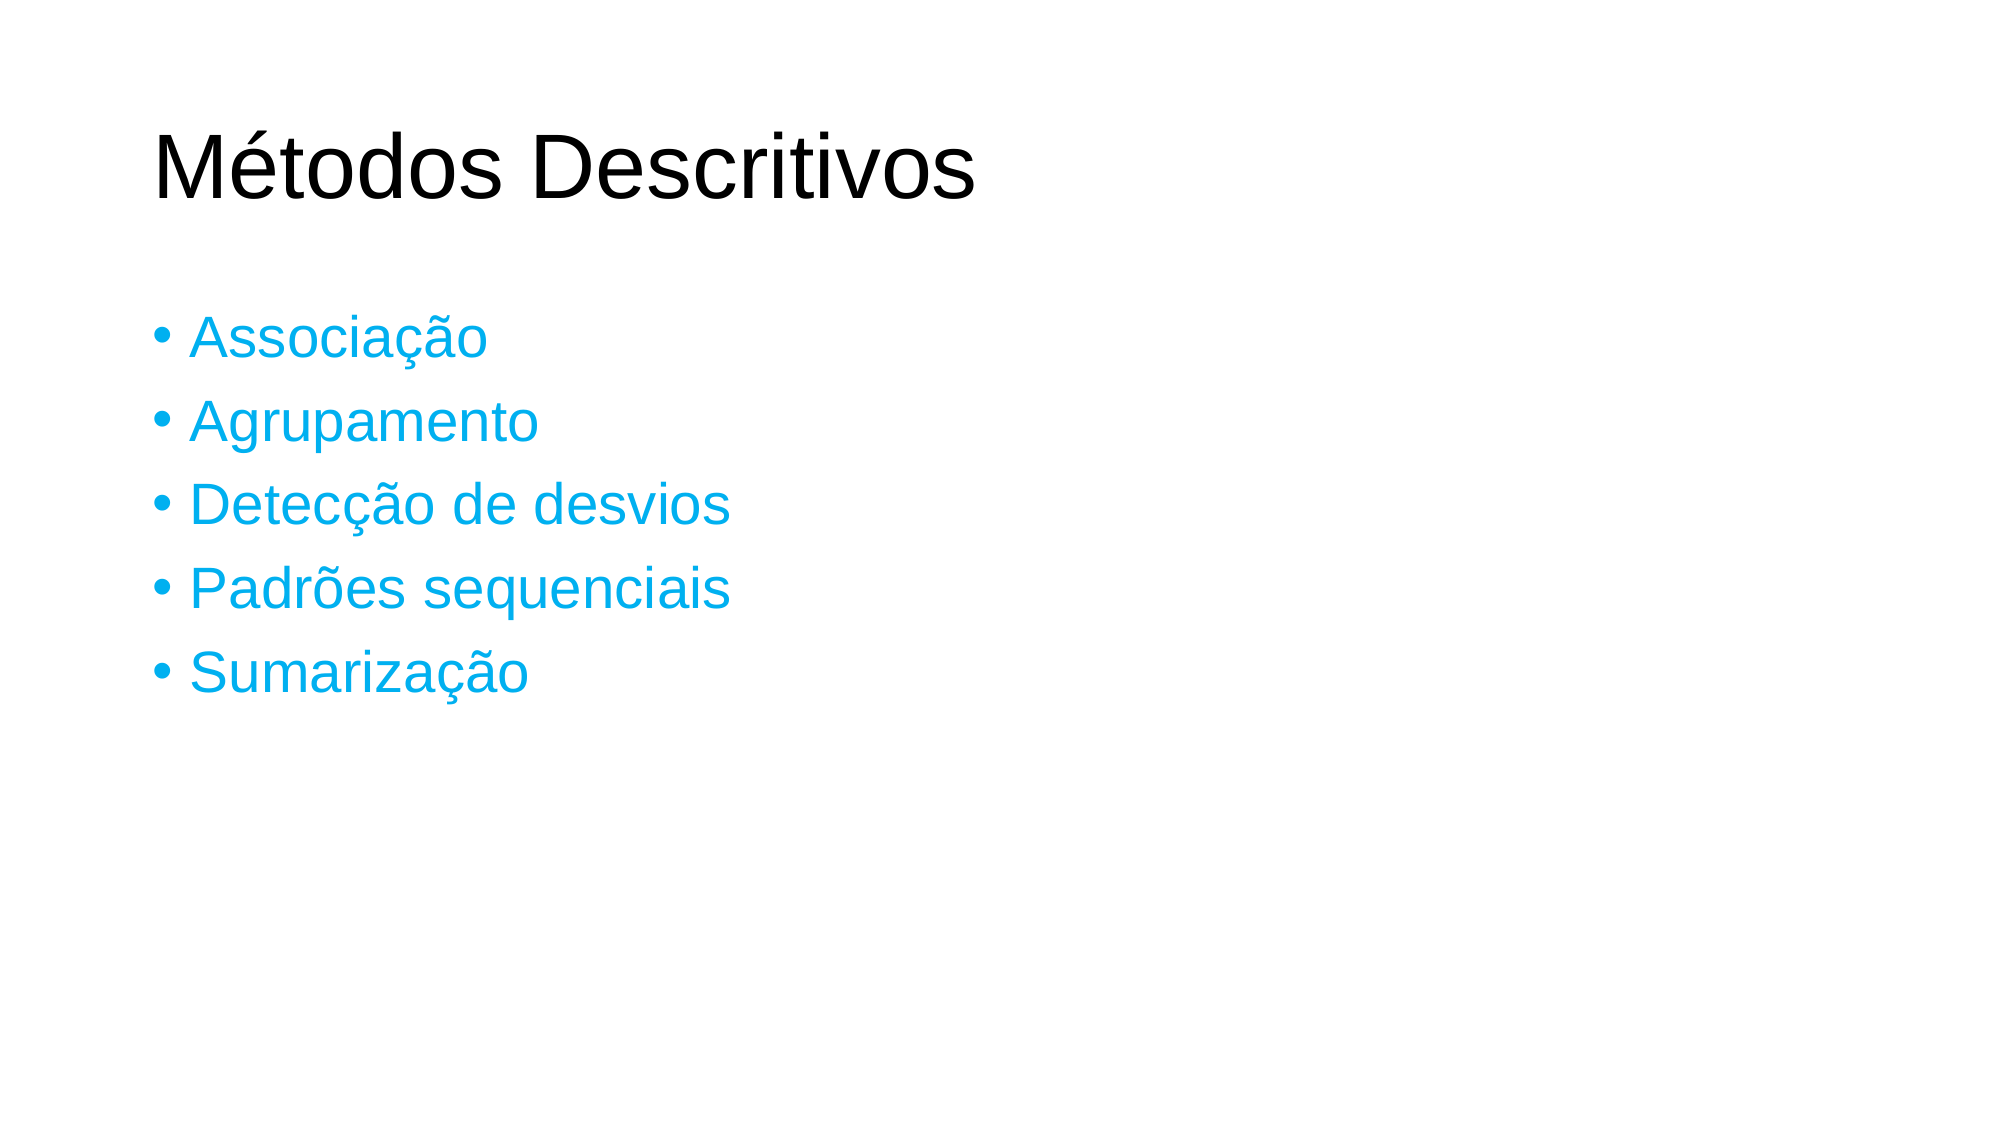

# Métodos Descritivos
Associação
Agrupamento
Detecção de desvios
Padrões sequenciais
Sumarização